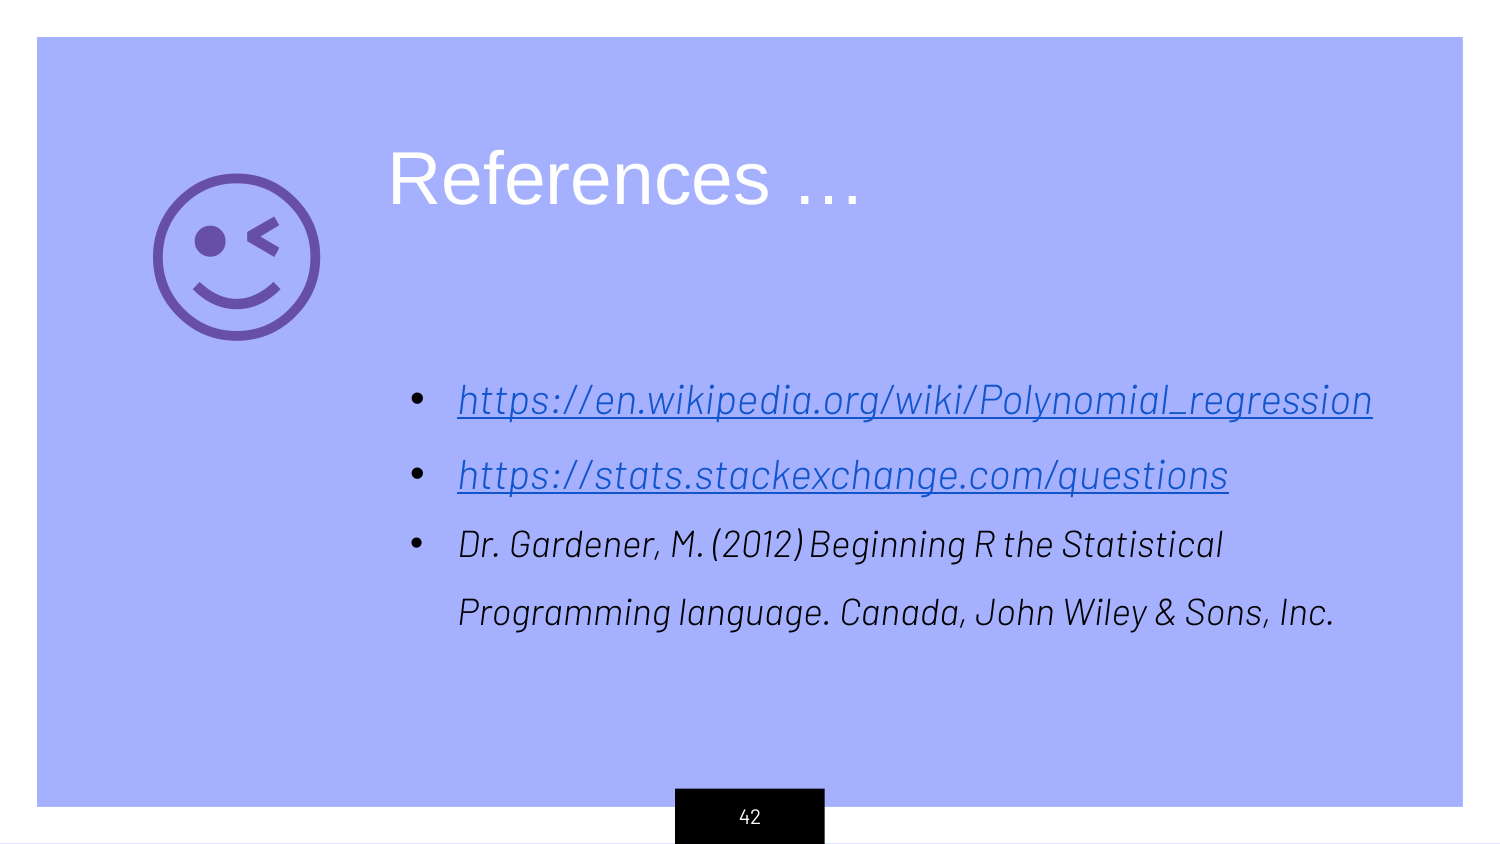

References …
😉
https://en.wikipedia.org/wiki/Polynomial_regression
https://stats.stackexchange.com/questions
Dr. Gardener, M. (2012) Beginning R the Statistical Programming language. Canada, John Wiley & Sons, Inc.
42